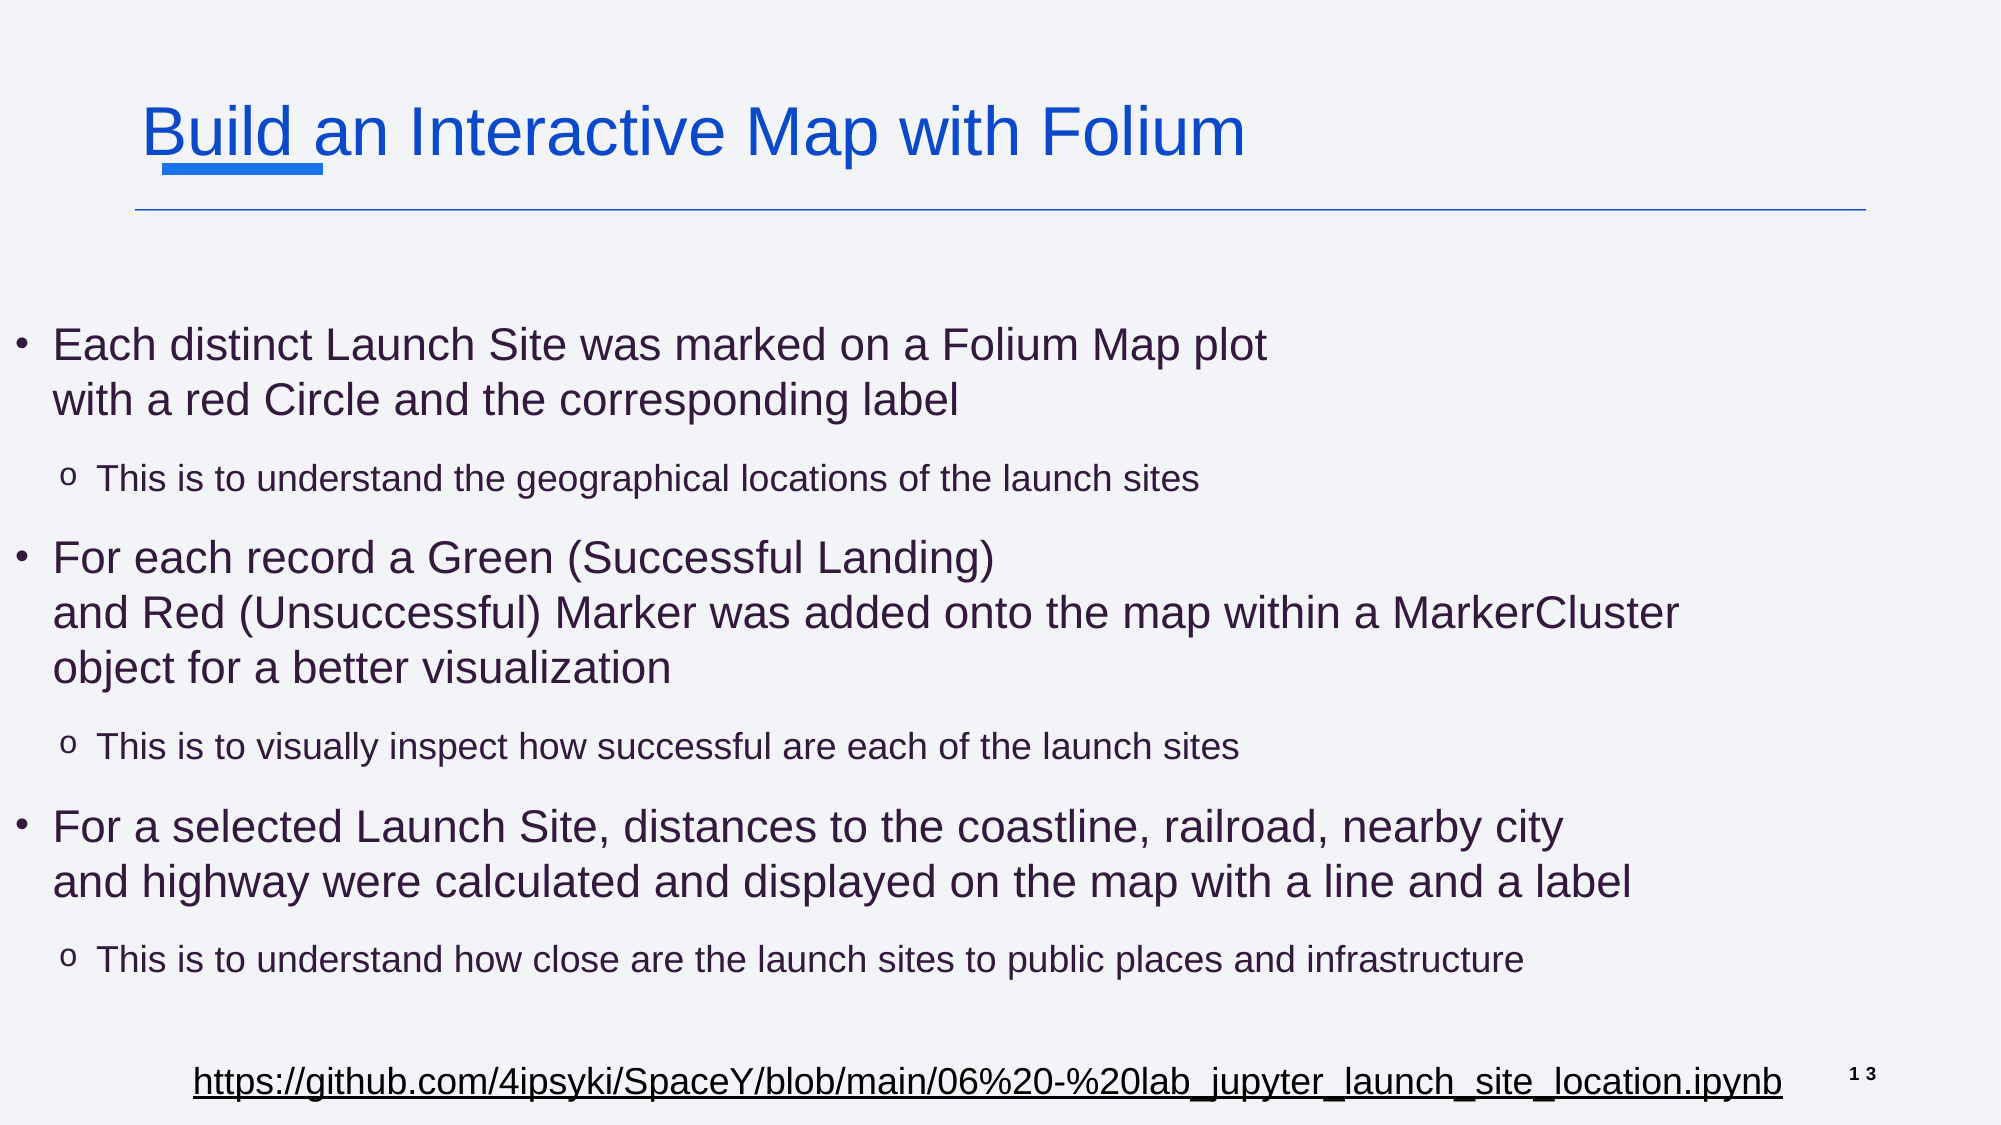

Build an Interactive Map with Folium
Each distinct Launch Site was marked on a Folium Map plot with a red Circle and the corresponding label
This is to understand the geographical locations of the launch sites
For each record a Green (Successful Landing) and Red (Unsuccessful) Marker was added onto the map within a MarkerCluster object for a better visualization
This is to visually inspect how successful are each of the launch sites
For a selected Launch Site, distances to the coastline, railroad, nearby city and highway were calculated and displayed on the map with a line and a label
This is to understand how close are the launch sites to public places and infrastructure

13
https://github.com/4ipsyki/SpaceY/blob/main/06%20-%20lab_jupyter_launch_site_location.ipynb